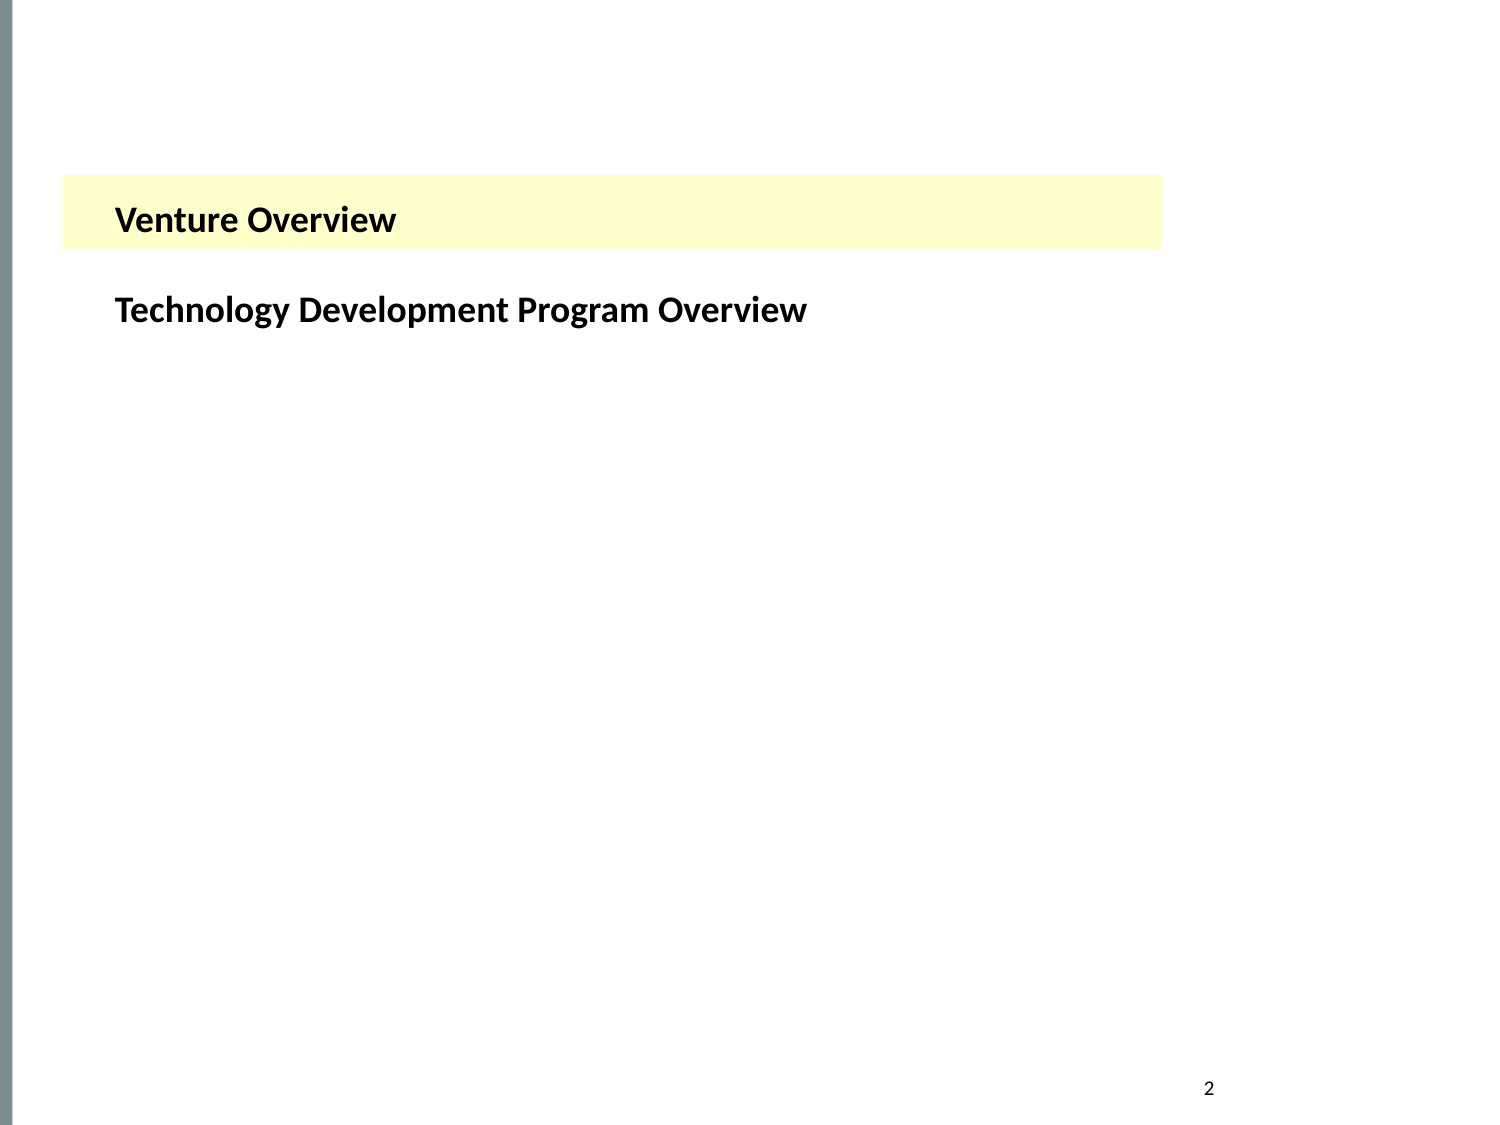

Venture Overview

Technology Development Program Overview
#
2